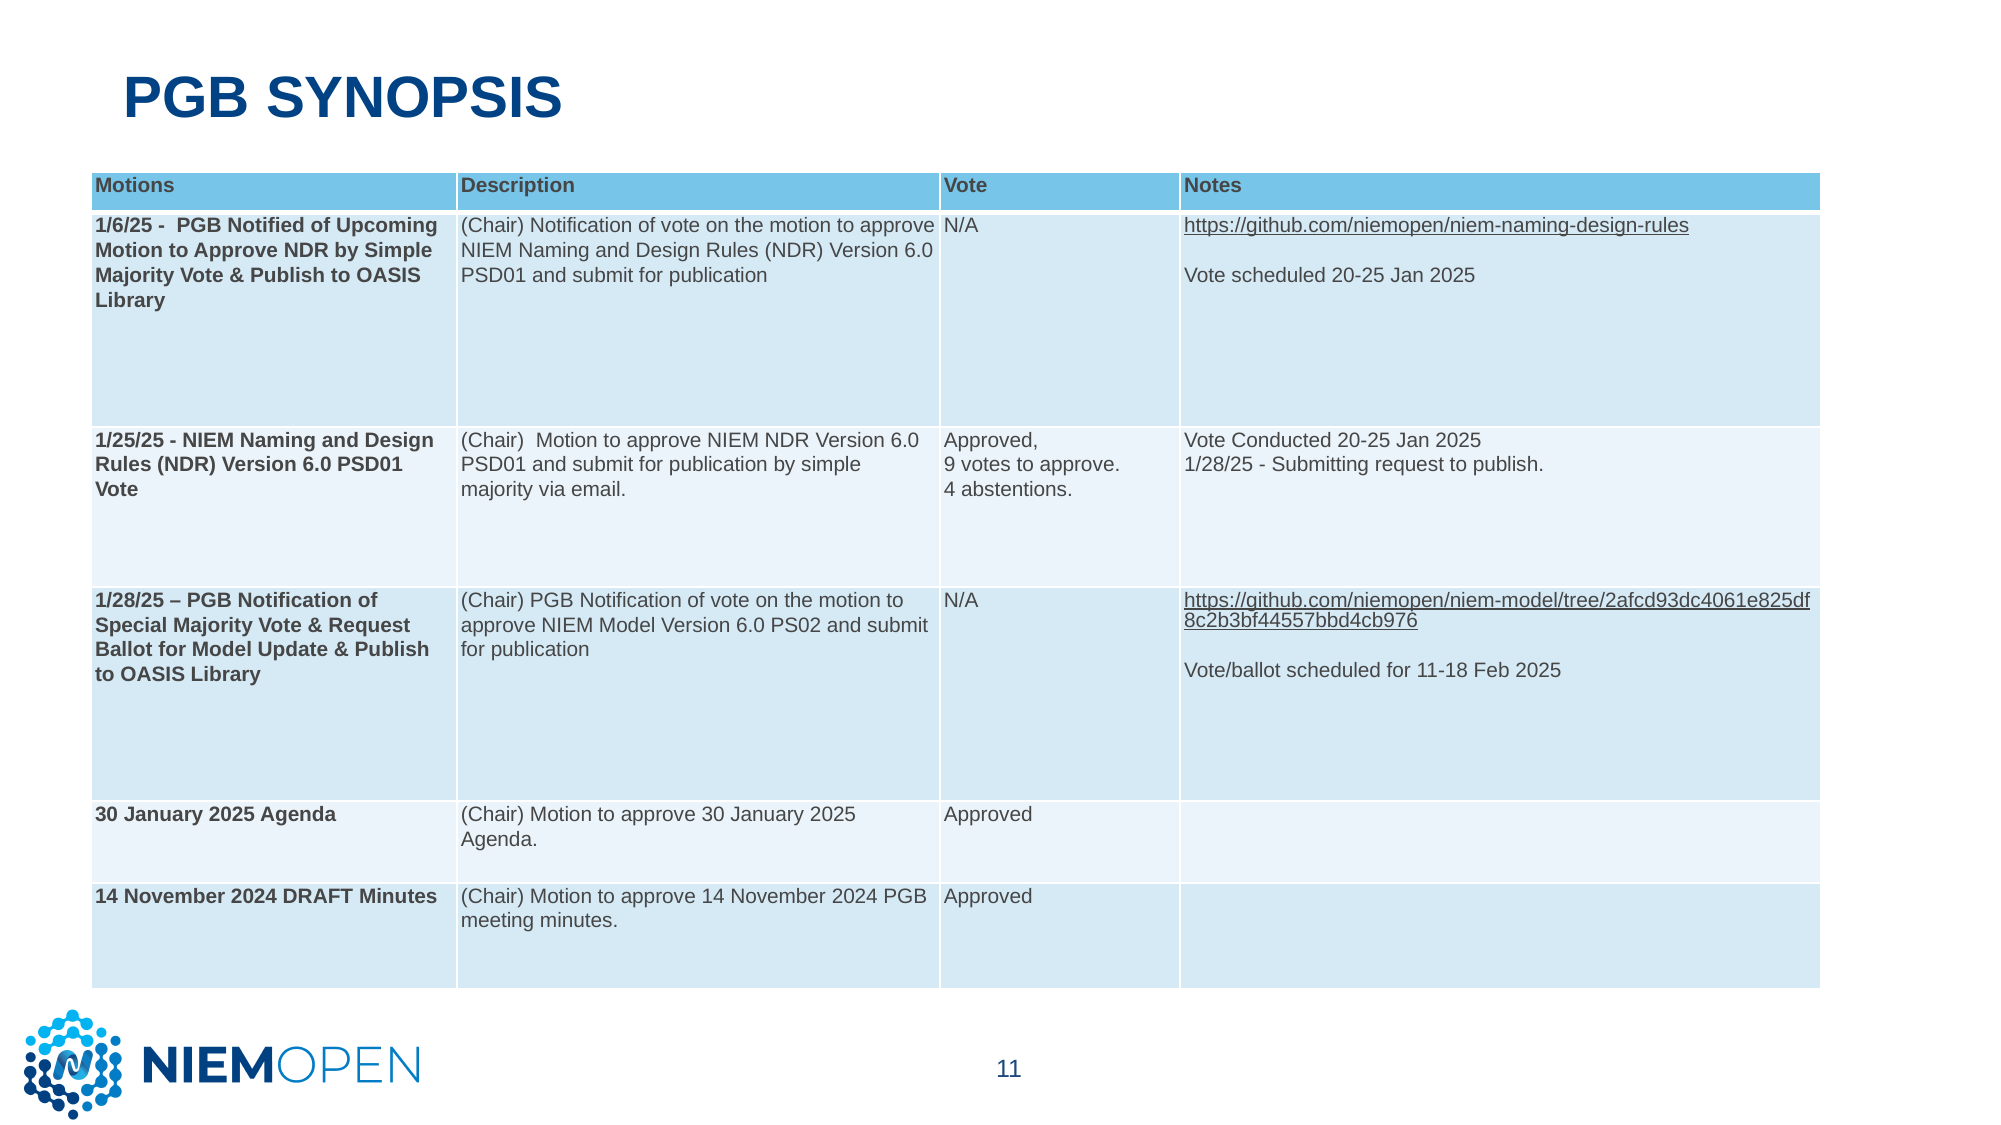

# PGB Synopsis
| Motions | Description | Vote | Notes |
| --- | --- | --- | --- |
| 1/6/25 - PGB Notified of Upcoming Motion to Approve NDR by Simple Majority Vote & Publish to OASIS Library | (Chair) Notification of vote on the motion to approve NIEM Naming and Design Rules (NDR) Version 6.0 PSD01 and submit for publication | N/A | https://github.com/niemopen/niem-naming-design-rules   Vote scheduled 20-25 Jan 2025 |
| 1/25/25 - NIEM Naming and Design Rules (NDR) Version 6.0 PSD01 Vote | (Chair) Motion to approve NIEM NDR Version 6.0 PSD01 and submit for publication by simple majority via email. | Approved, 9 votes to approve. 4 abstentions. | Vote Conducted 20-25 Jan 2025 1/28/25 - Submitting request to publish. |
| 1/28/25 – PGB Notification of Special Majority Vote & Request Ballot for Model Update & Publish to OASIS Library | (Chair) PGB Notification of vote on the motion to approve NIEM Model Version 6.0 PS02 and submit for publication | N/A | https://github.com/niemopen/niem-model/tree/2afcd93dc4061e825df8c2b3bf44557bbd4cb976   Vote/ballot scheduled for 11-18 Feb 2025 |
| 30 January 2025 Agenda | (Chair) Motion to approve 30 January 2025 Agenda. | Approved |  |
| 14 November 2024 DRAFT Minutes | (Chair) Motion to approve 14 November 2024 PGB meeting minutes. | Approved |  |
11